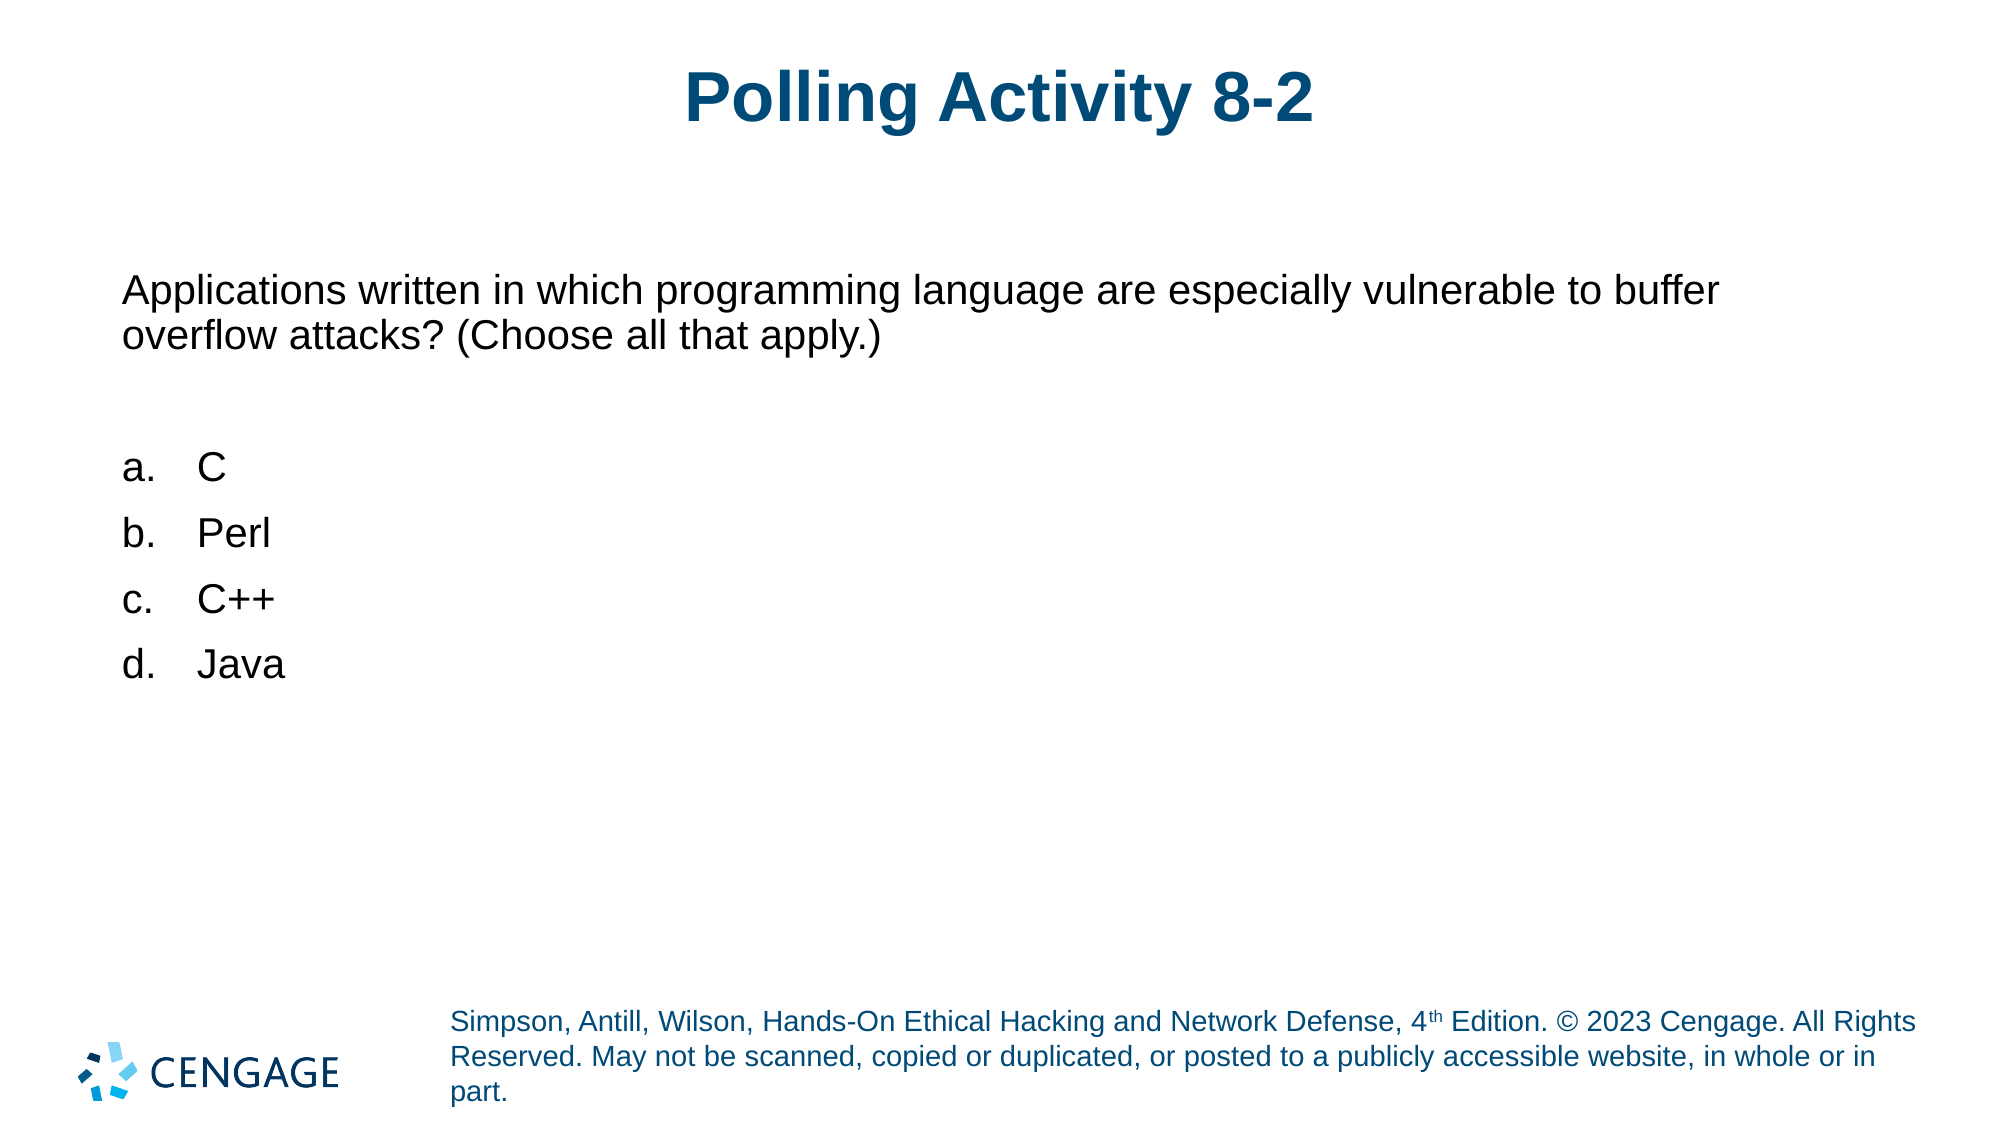

# Polling Activity 8-2
Applications written in which programming language are especially vulnerable to buffer overflow attacks? (Choose all that apply.)

C
Perl
C++
Java